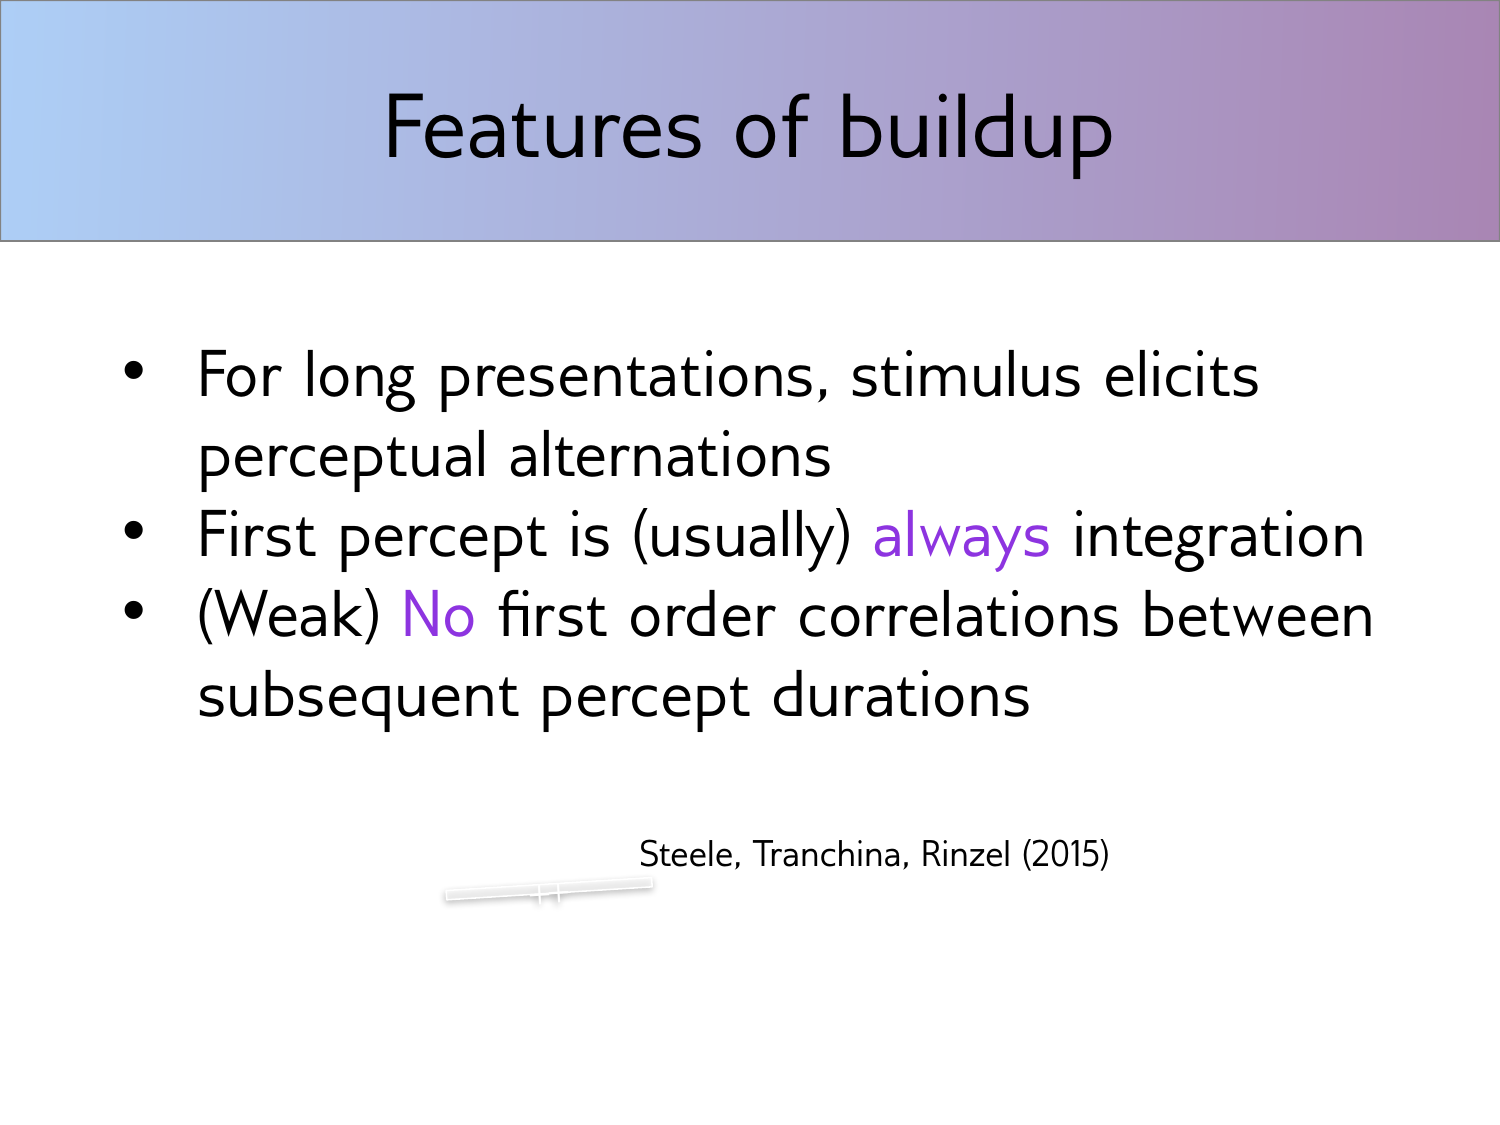

# Features of buildup
For long presentations, stimulus elicits perceptual alternations
First percept is (usually) always integration
(Weak) No first order correlations between subsequent percept durations

Steele, Tranchina, Rinzel (2015)
++